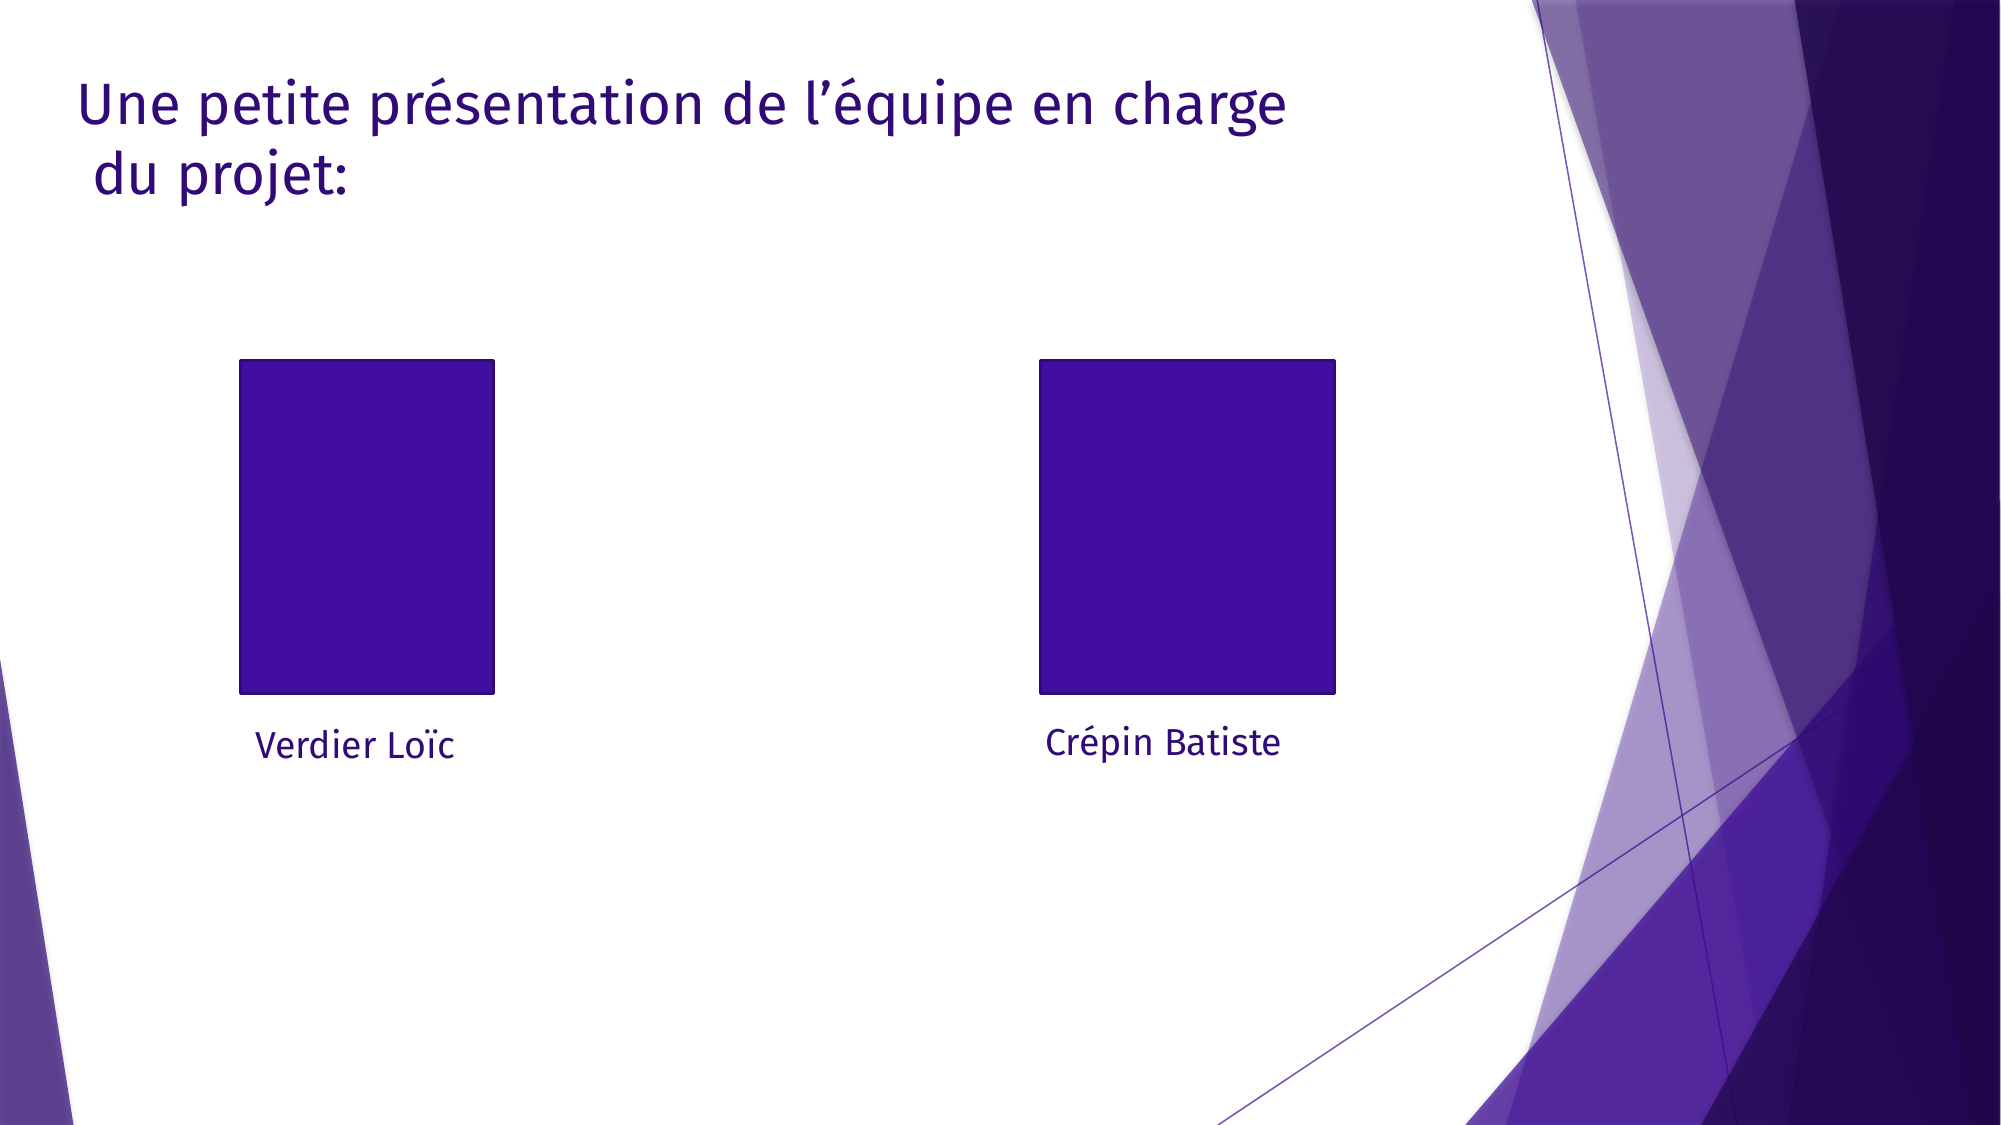

Une petite présentation de l’équipe en charge
 du projet:

Crépin Batiste
Verdier Loïc